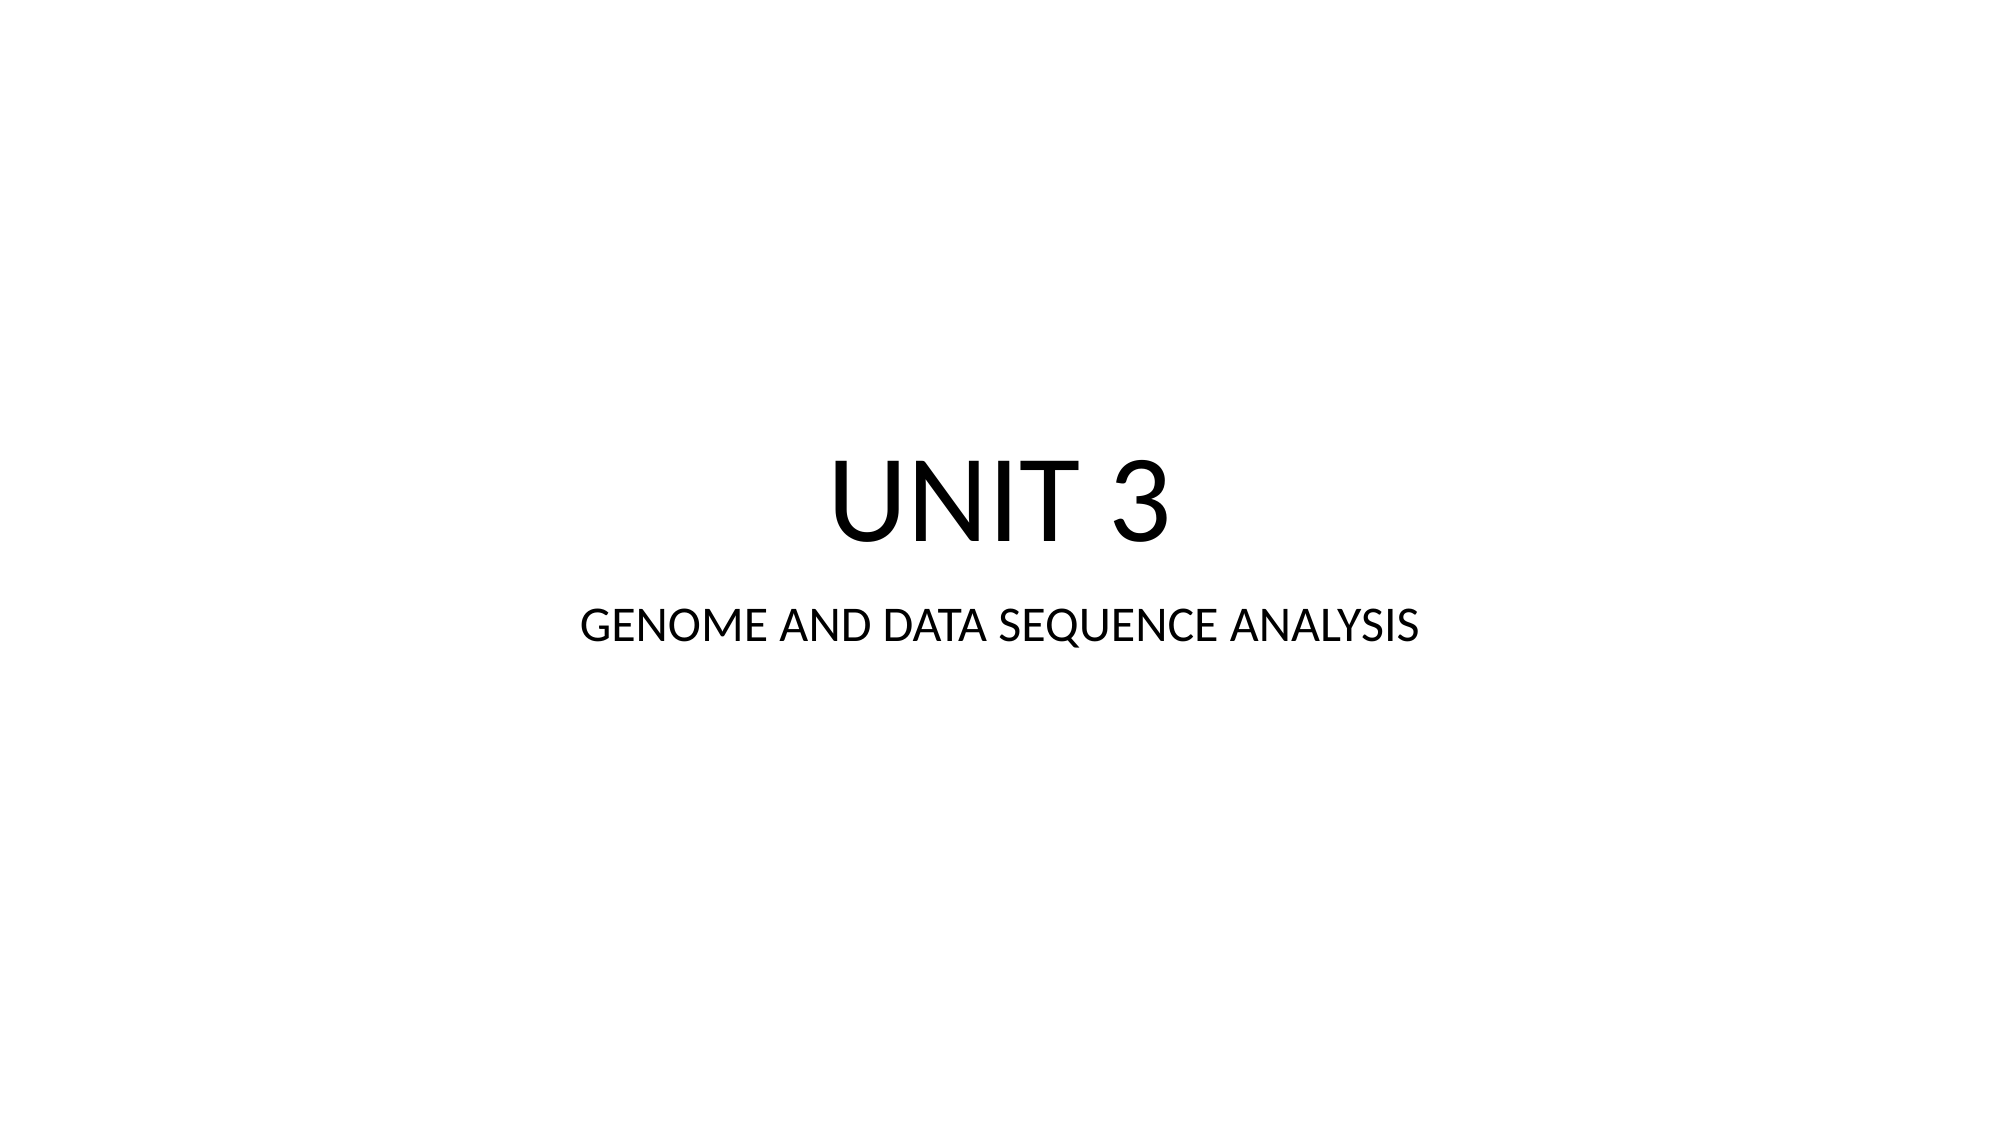

# UNIT 3
GENOME AND DATA SEQUENCE ANALYSIS